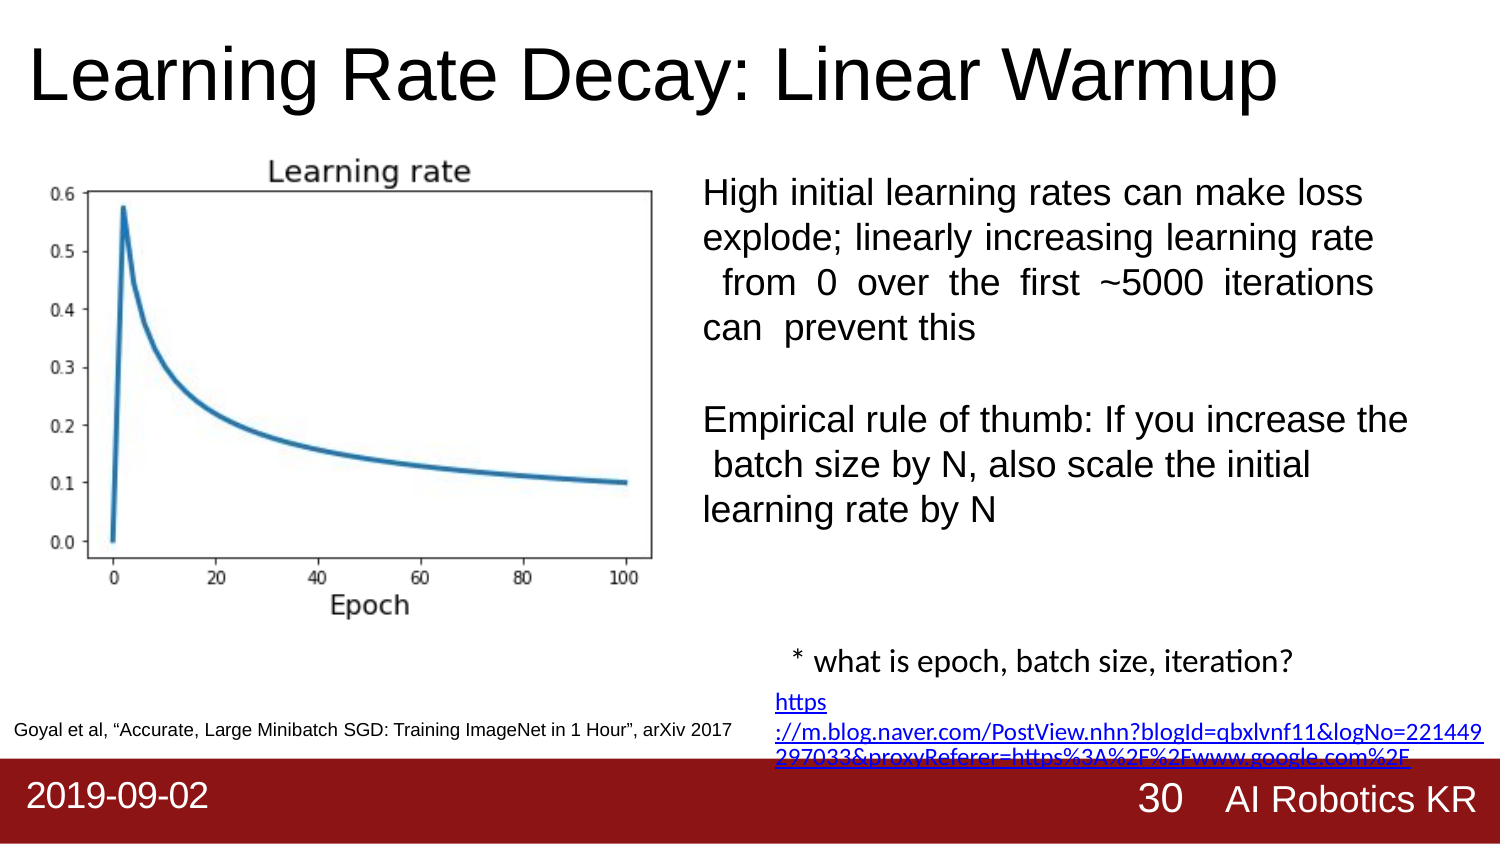

# Learning Rate Decay: Linear Warmup

High initial learning rates can make loss  explode; linearly increasing learning rate  from 0 over the first ~5000 iterations can  prevent this

Empirical rule of thumb: If you increase the  batch size by N, also scale the initial  learning rate by N
* what is epoch, batch size, iteration?
https://m.blog.naver.com/PostView.nhn?blogId=qbxlvnf11&logNo=221449297033&proxyReferer=https%3A%2F%2Fwww.google.com%2F
Goyal et al, “Accurate, Large Minibatch SGD: Training ImageNet in 1 Hour”, arXiv 2017
AI Robotics KR
2019-09-02
30